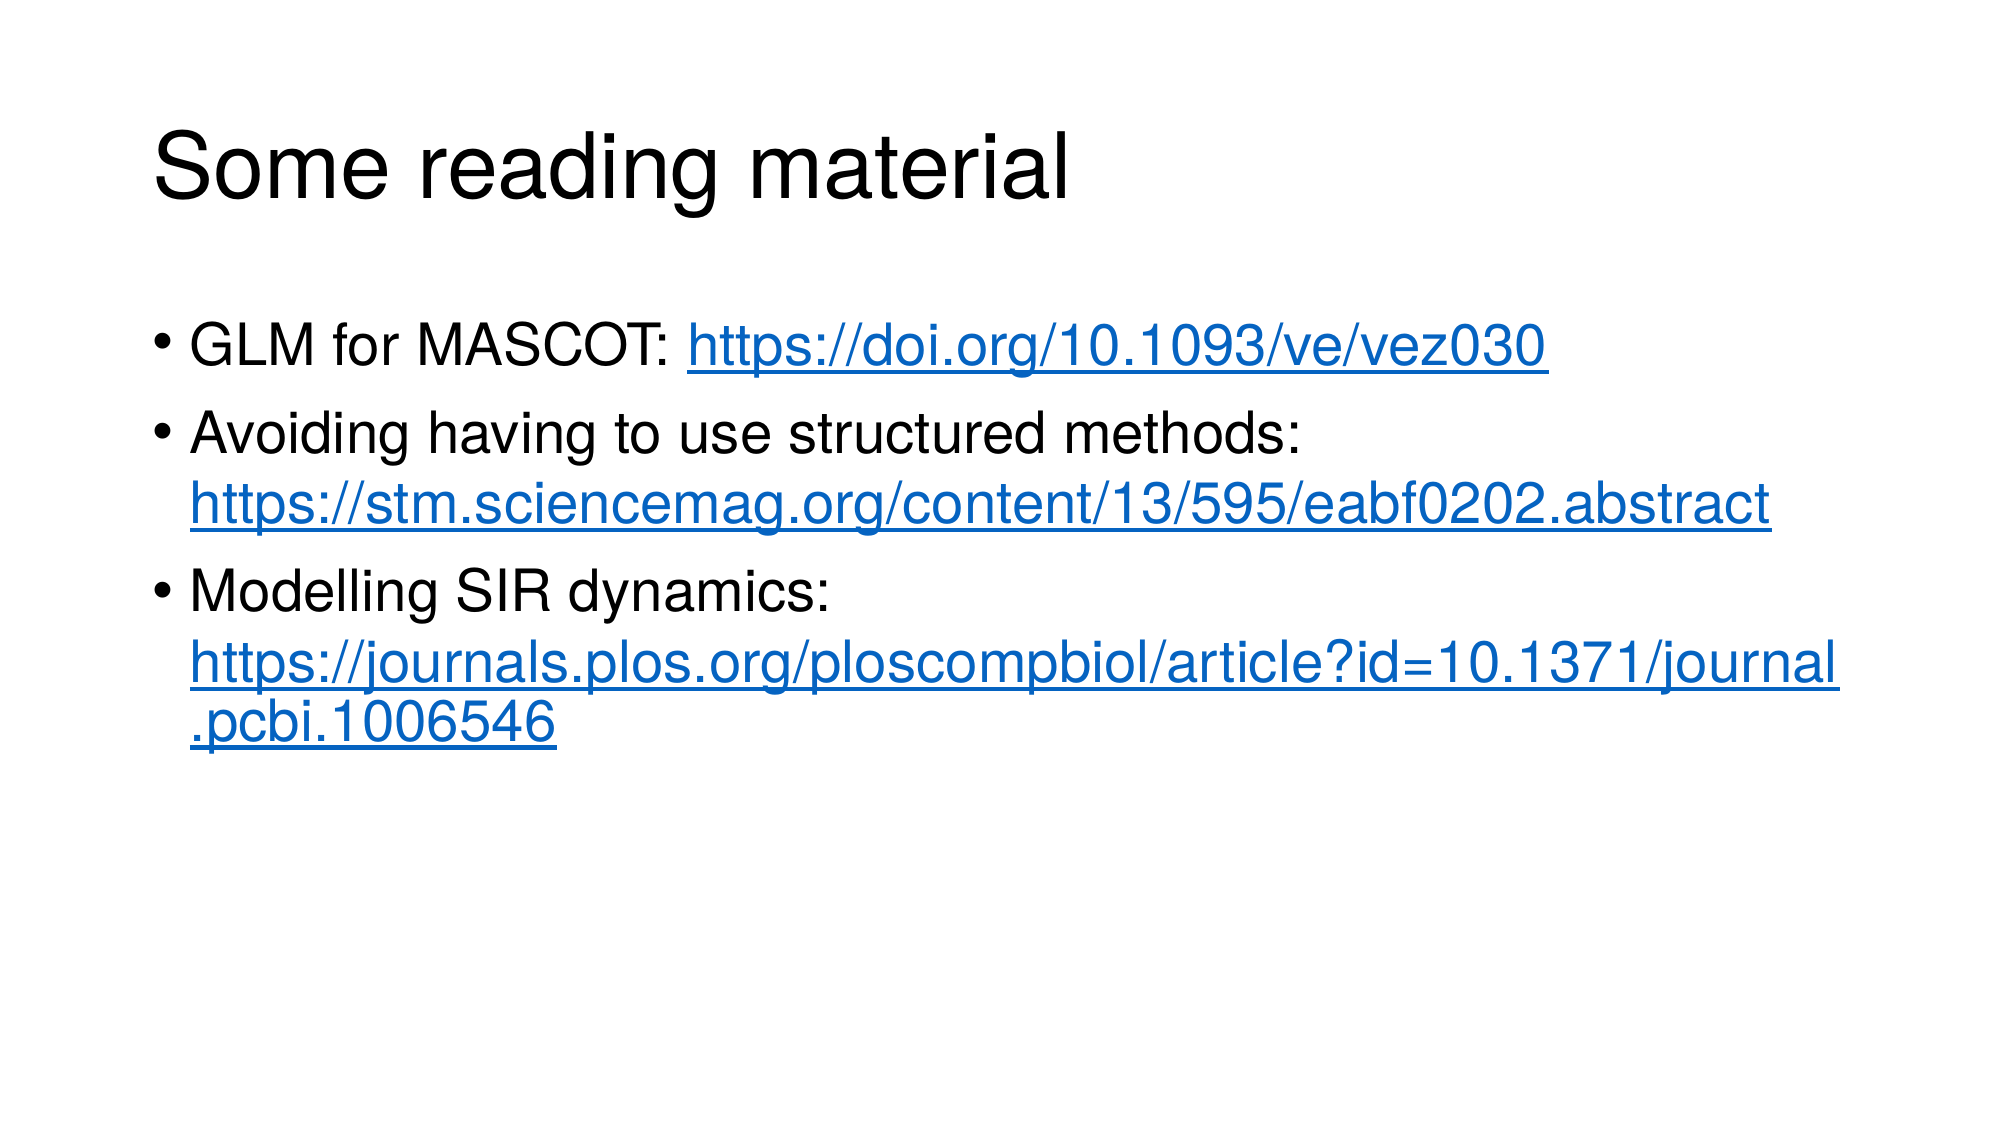

# Some reading material
GLM for MASCOT: https://doi.org/10.1093/ve/vez030
Avoiding having to use structured methods: https://stm.sciencemag.org/content/13/595/eabf0202.abstract
Modelling SIR dynamics: https://journals.plos.org/ploscompbiol/article?id=10.1371/journal.pcbi.1006546